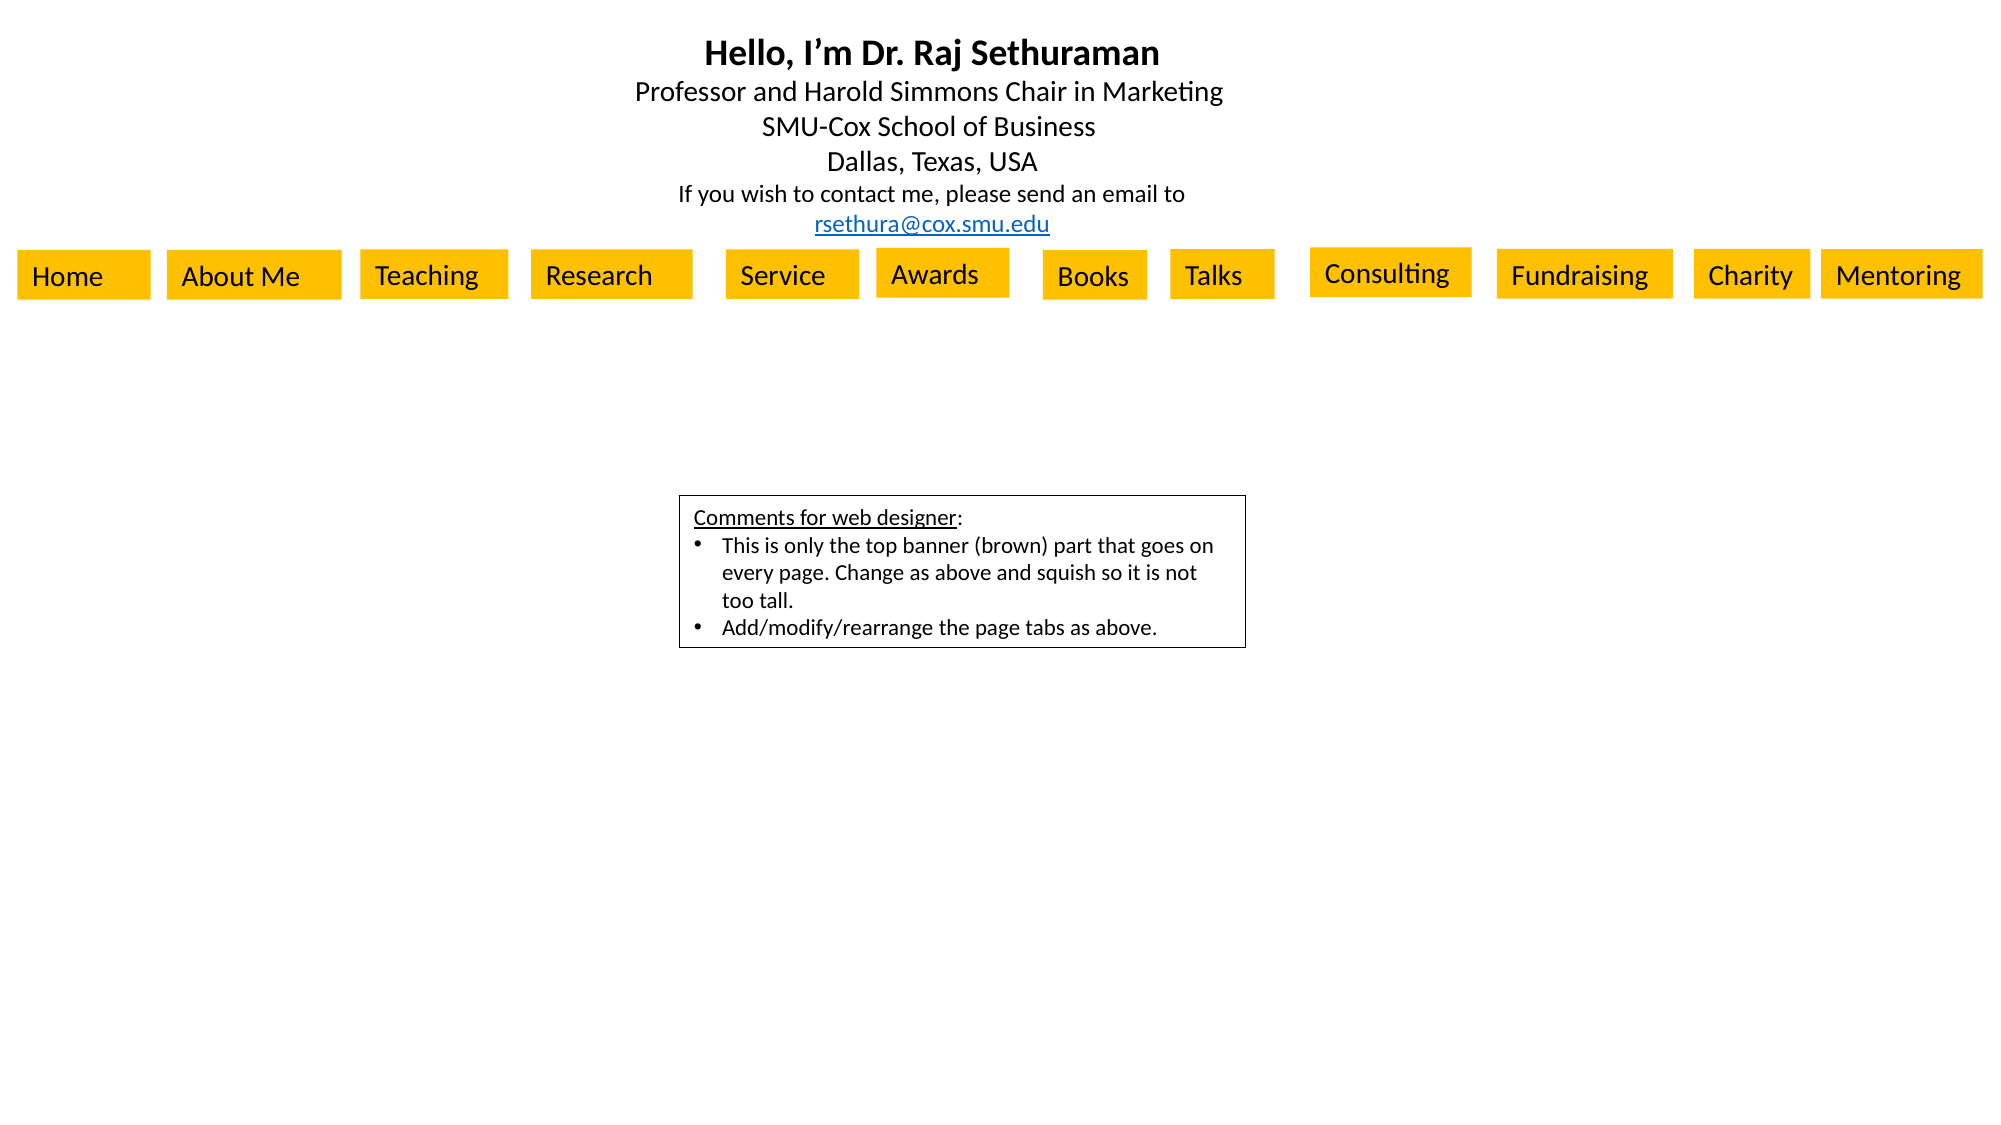

Hello, I’m Dr. Raj Sethuraman
Professor and Harold Simmons Chair in Marketing
SMU-Cox School of Business
Dallas, Texas, USA
If you wish to contact me, please send an email to
rsethura@cox.smu.edu
Consulting
Awards
Charity
Fundraising
Mentoring
Talks
Teaching
Research
Service
About Me
Home
Books
Comments for web designer:
This is only the top banner (brown) part that goes on every page. Change as above and squish so it is not too tall.
Add/modify/rearrange the page tabs as above.